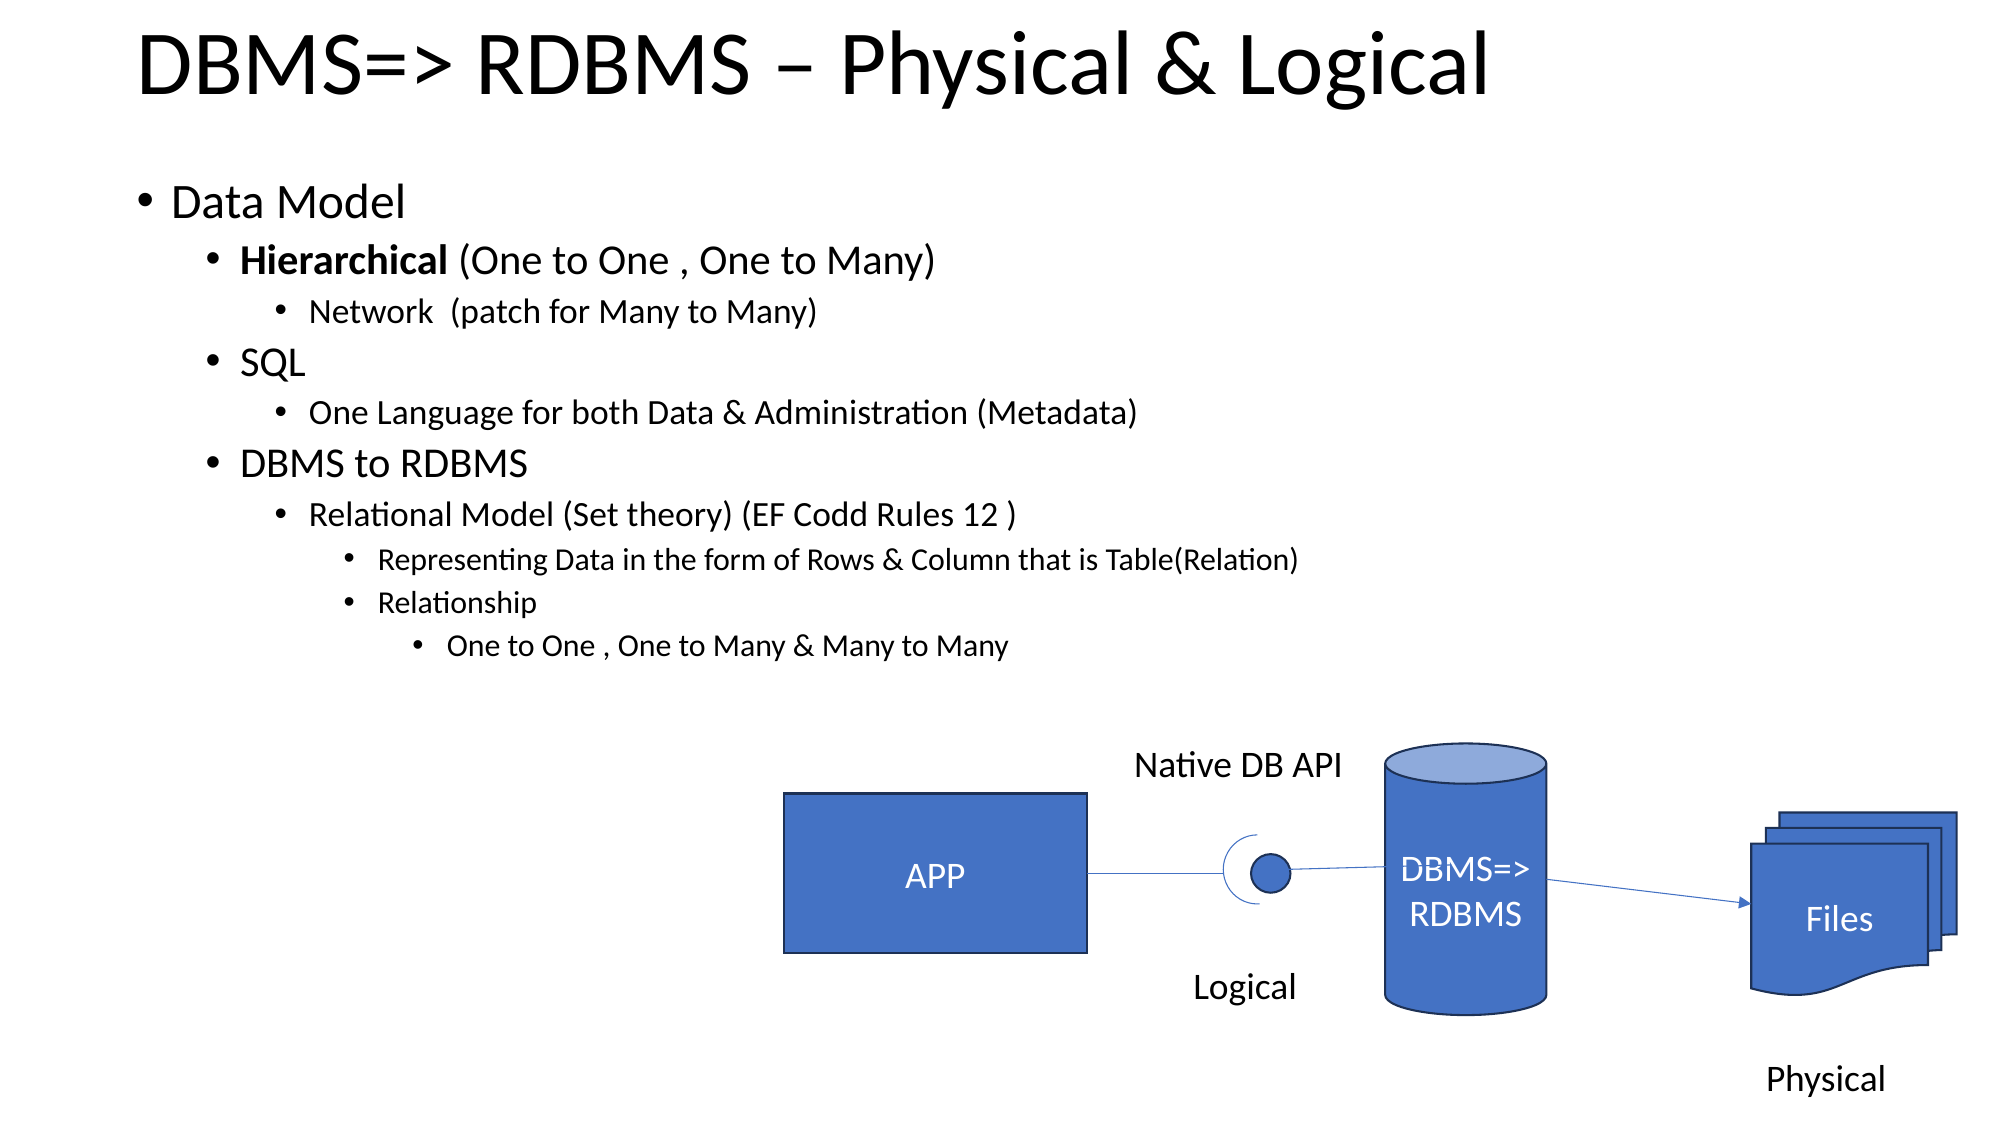

# DBMS=> RDBMS – Physical & Logical
Data Model
Hierarchical (One to One , One to Many)
Network  (patch for Many to Many)
SQL
One Language for both Data & Administration (Metadata)
DBMS to RDBMS
Relational Model (Set theory) (EF Codd Rules 12 )
Representing Data in the form of Rows & Column that is Table(Relation)
Relationship
One to One , One to Many & Many to Many

Native DB API
DBMS=>RDBMS
APP
Files

Logical
Physical